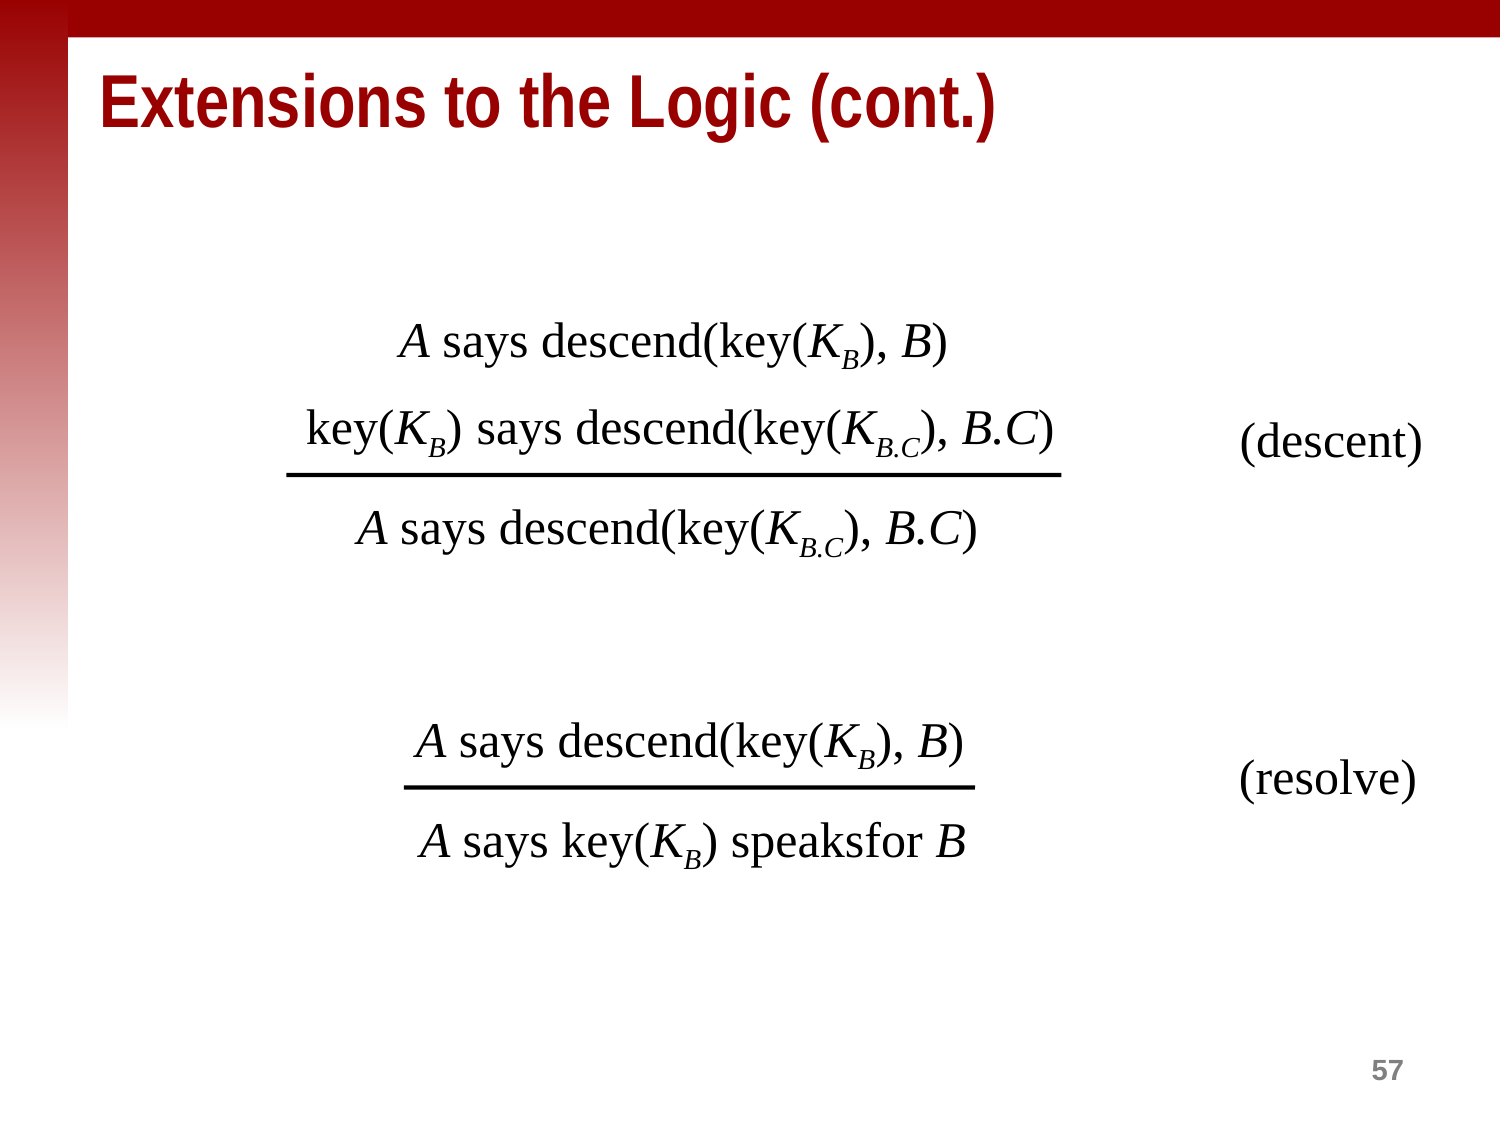

# Extensions to the Logic (cont.)
A says descend(key(KB), B)
 key(KB) says descend(key(KB.C), B.C)
(descent)

A says descend(key(KB.C), B.C)
A says descend(key(KB), B)
(resolve)

A says key(KB) speaksfor B